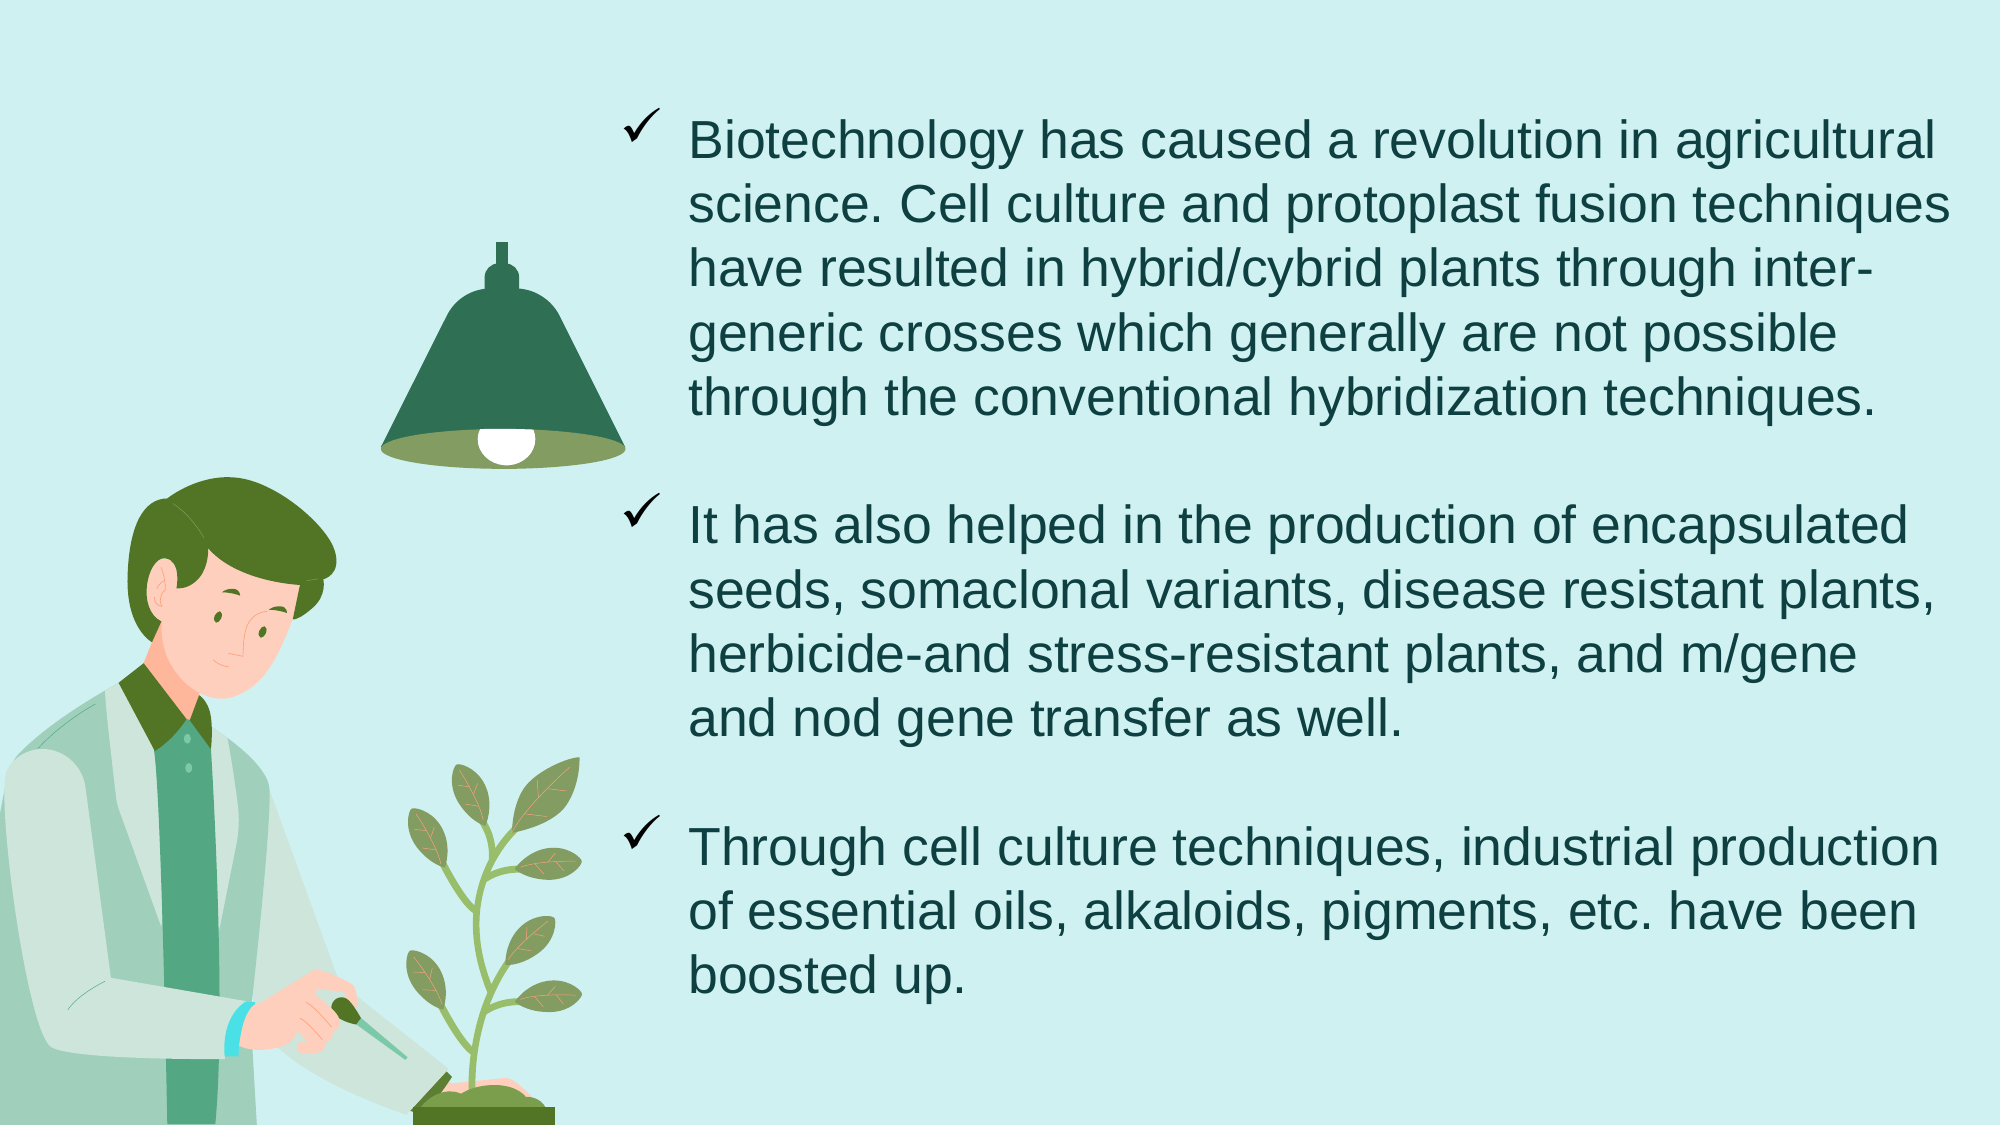

Biotechnology has caused a revolution in agricultural science. Cell culture and protoplast fusion techniques have resulted in hybrid/cybrid plants through inter-generic crosses which generally are not possible through the conventional hybridization techniques.

It has also helped in the production of encapsulated seeds, somaclonal variants, disease resistant plants, herbicide-and stress-resistant plants, and m/gene and nod gene transfer as well.

Through cell culture techniques, industrial production of essential oils, alkaloids, pigments, etc. have been boosted up.